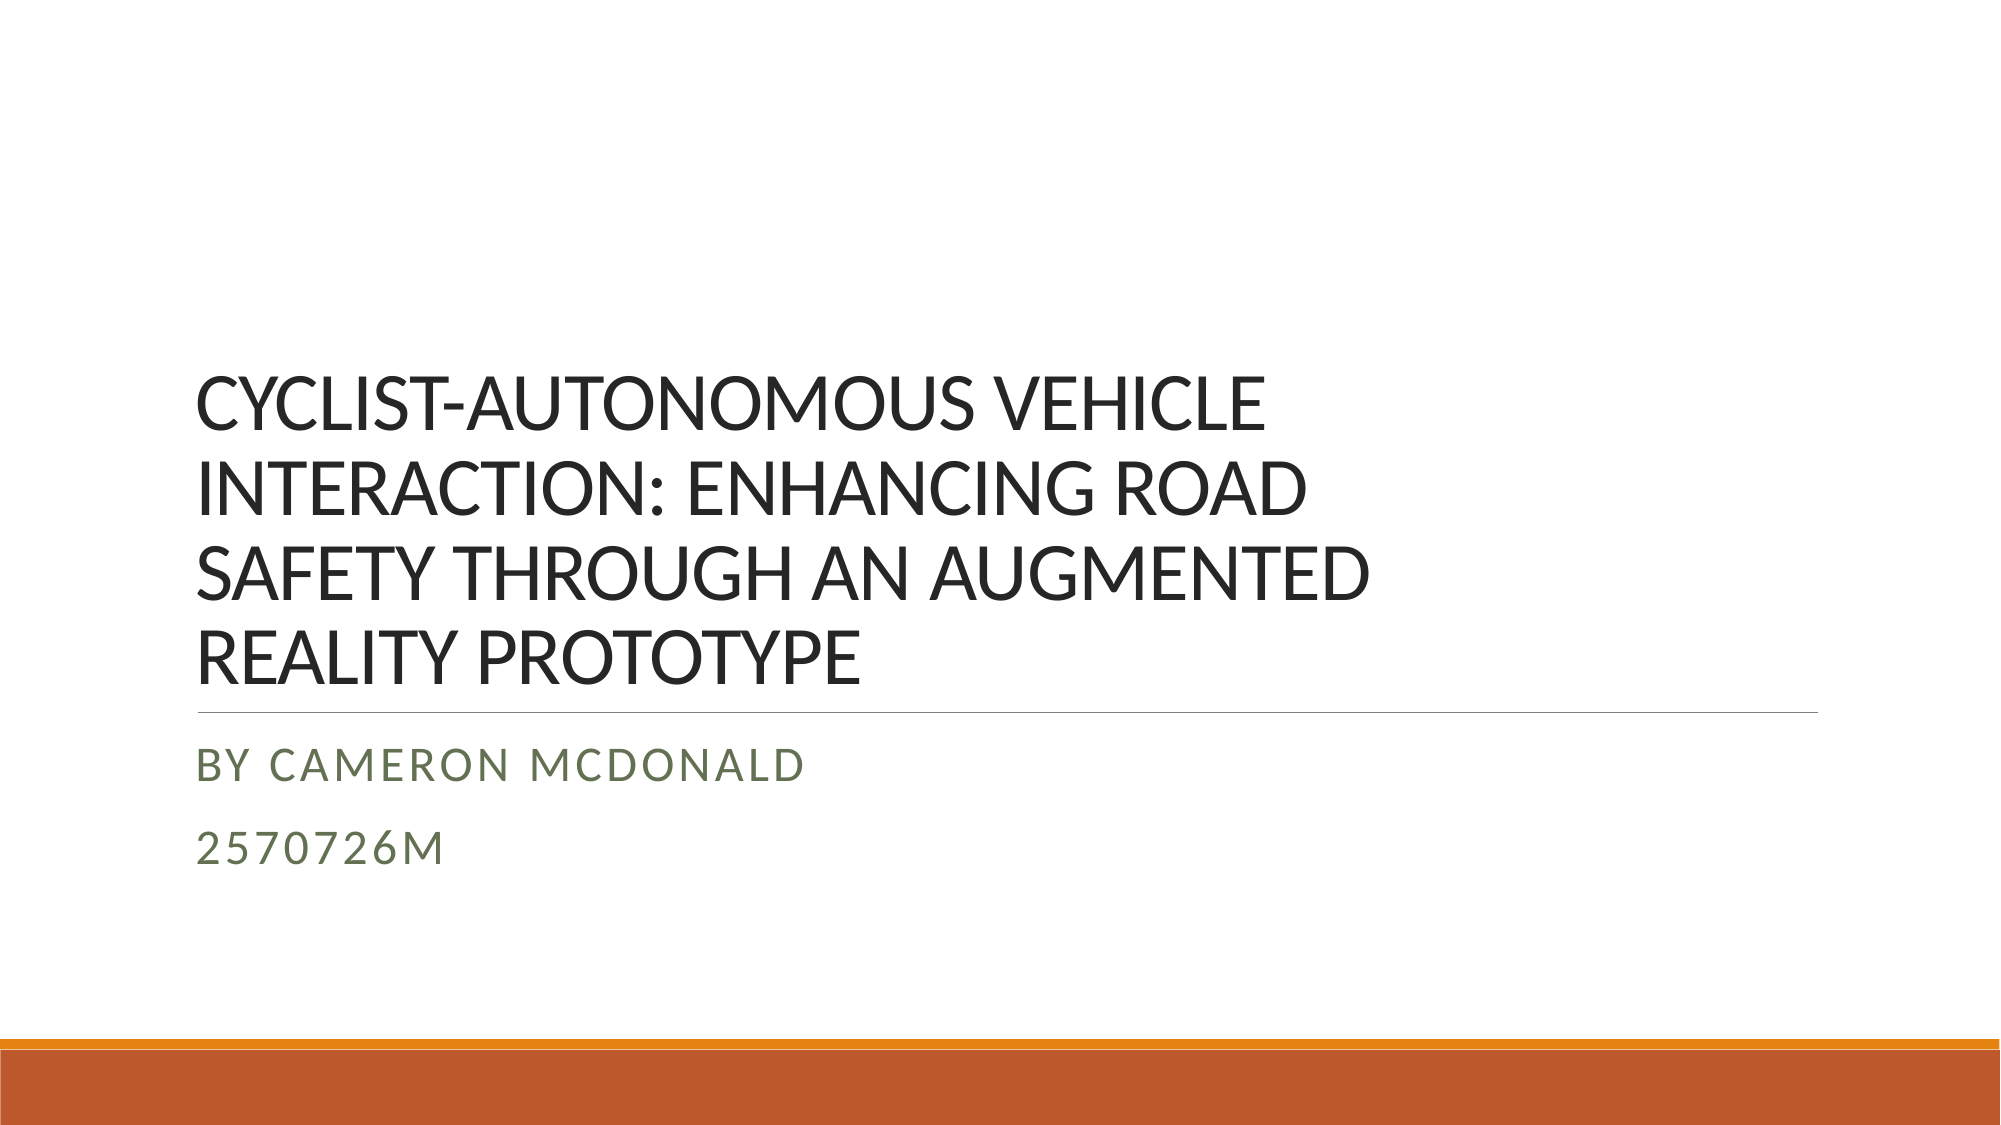

# CYCLIST-AUTONOMOUS VEHICLE INTERACTION: ENHANCING ROAD SAFETY THROUGH AN AUGMENTED REALITY PROTOTYPE
by Cameron McDonald
2570726M